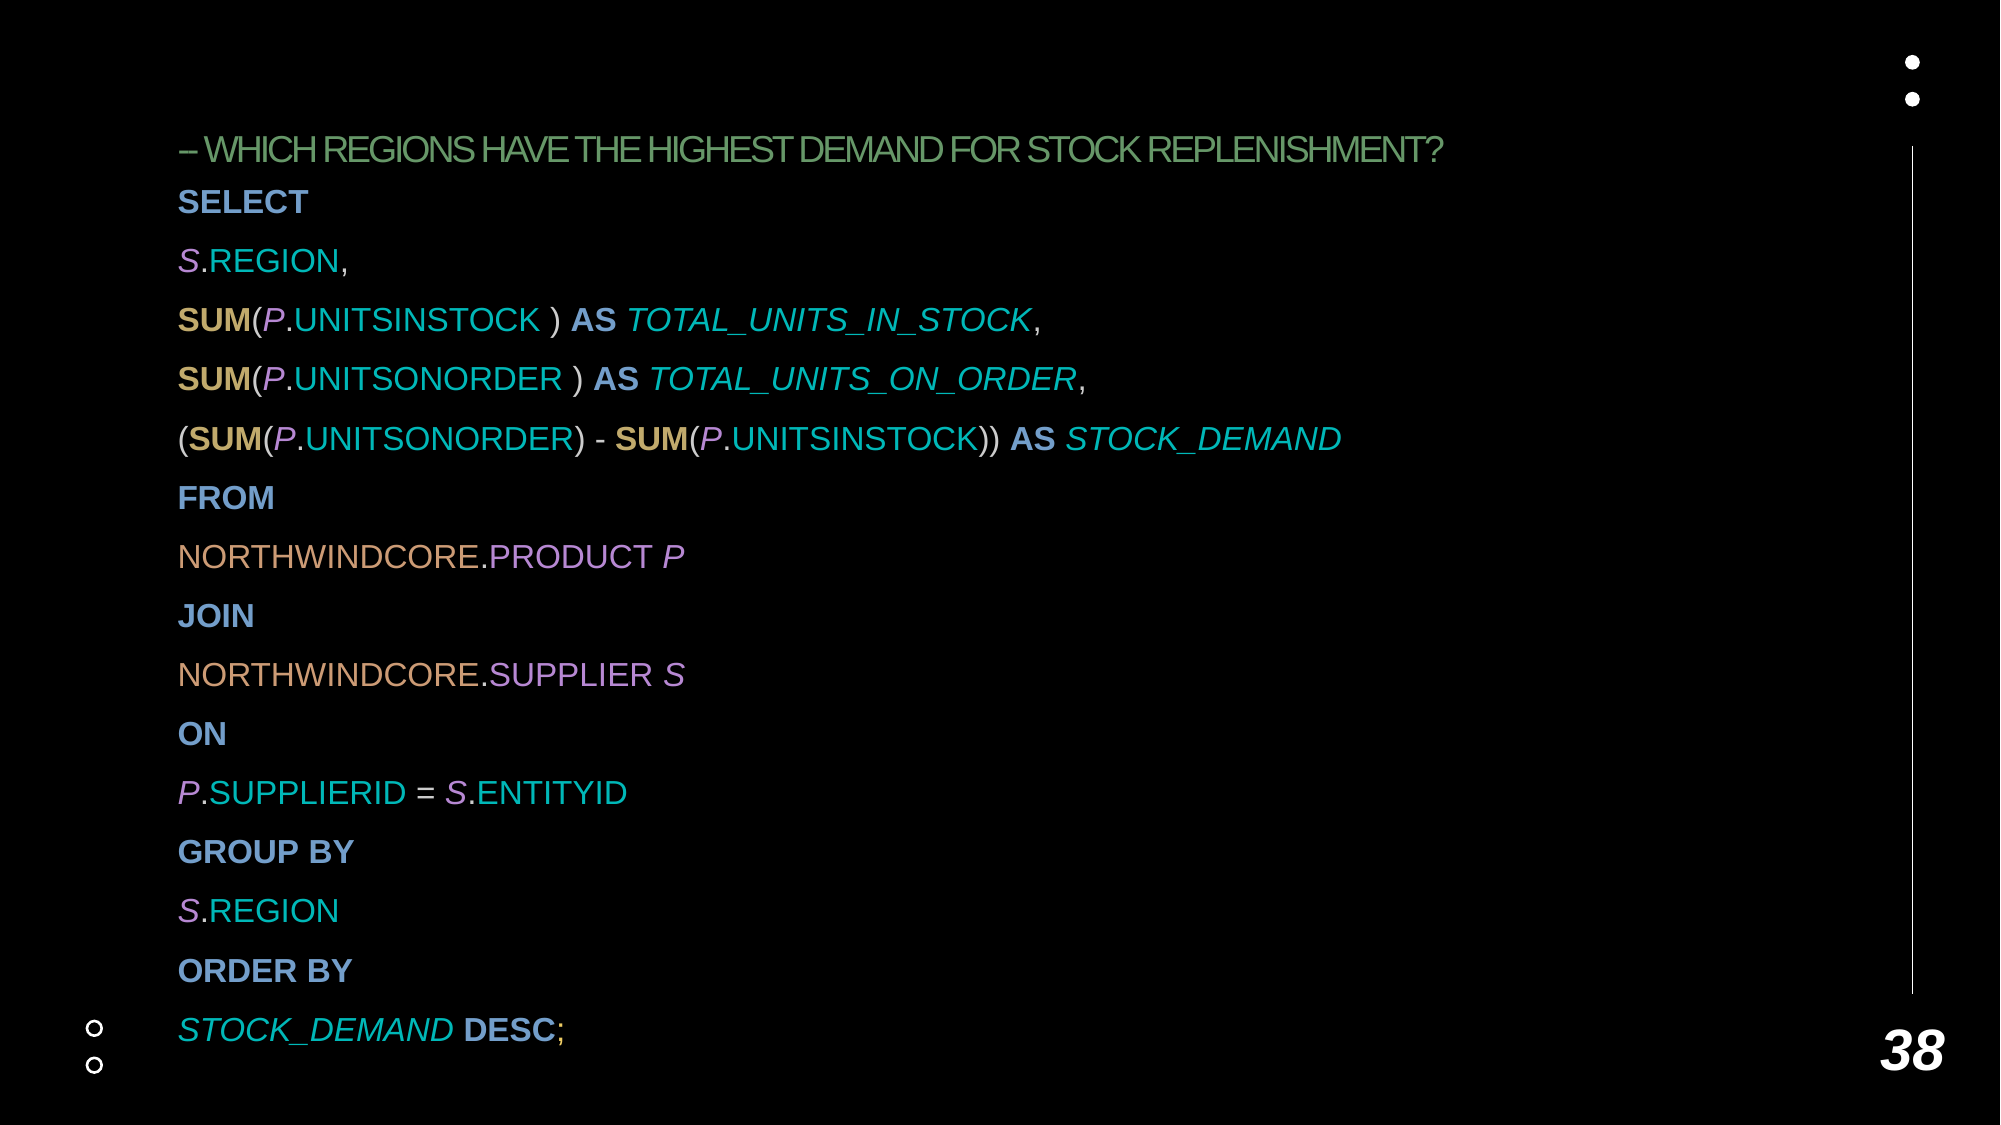

# -- Which regions have the highest demand for stock replenishment?
SELECT
S.REGION,
SUM(P.UNITSINSTOCK ) AS TOTAL_UNITS_IN_STOCK,
SUM(P.UNITSONORDER ) AS TOTAL_UNITS_ON_ORDER,
(SUM(P.UNITSONORDER) - SUM(P.UNITSINSTOCK)) AS STOCK_DEMAND
FROM
NORTHWINDCORE.PRODUCT P
JOIN
NORTHWINDCORE.SUPPLIER S
ON
P.SUPPLIERID = S.ENTITYID
GROUP BY
S.REGION
ORDER BY
STOCK_DEMAND DESC;
38